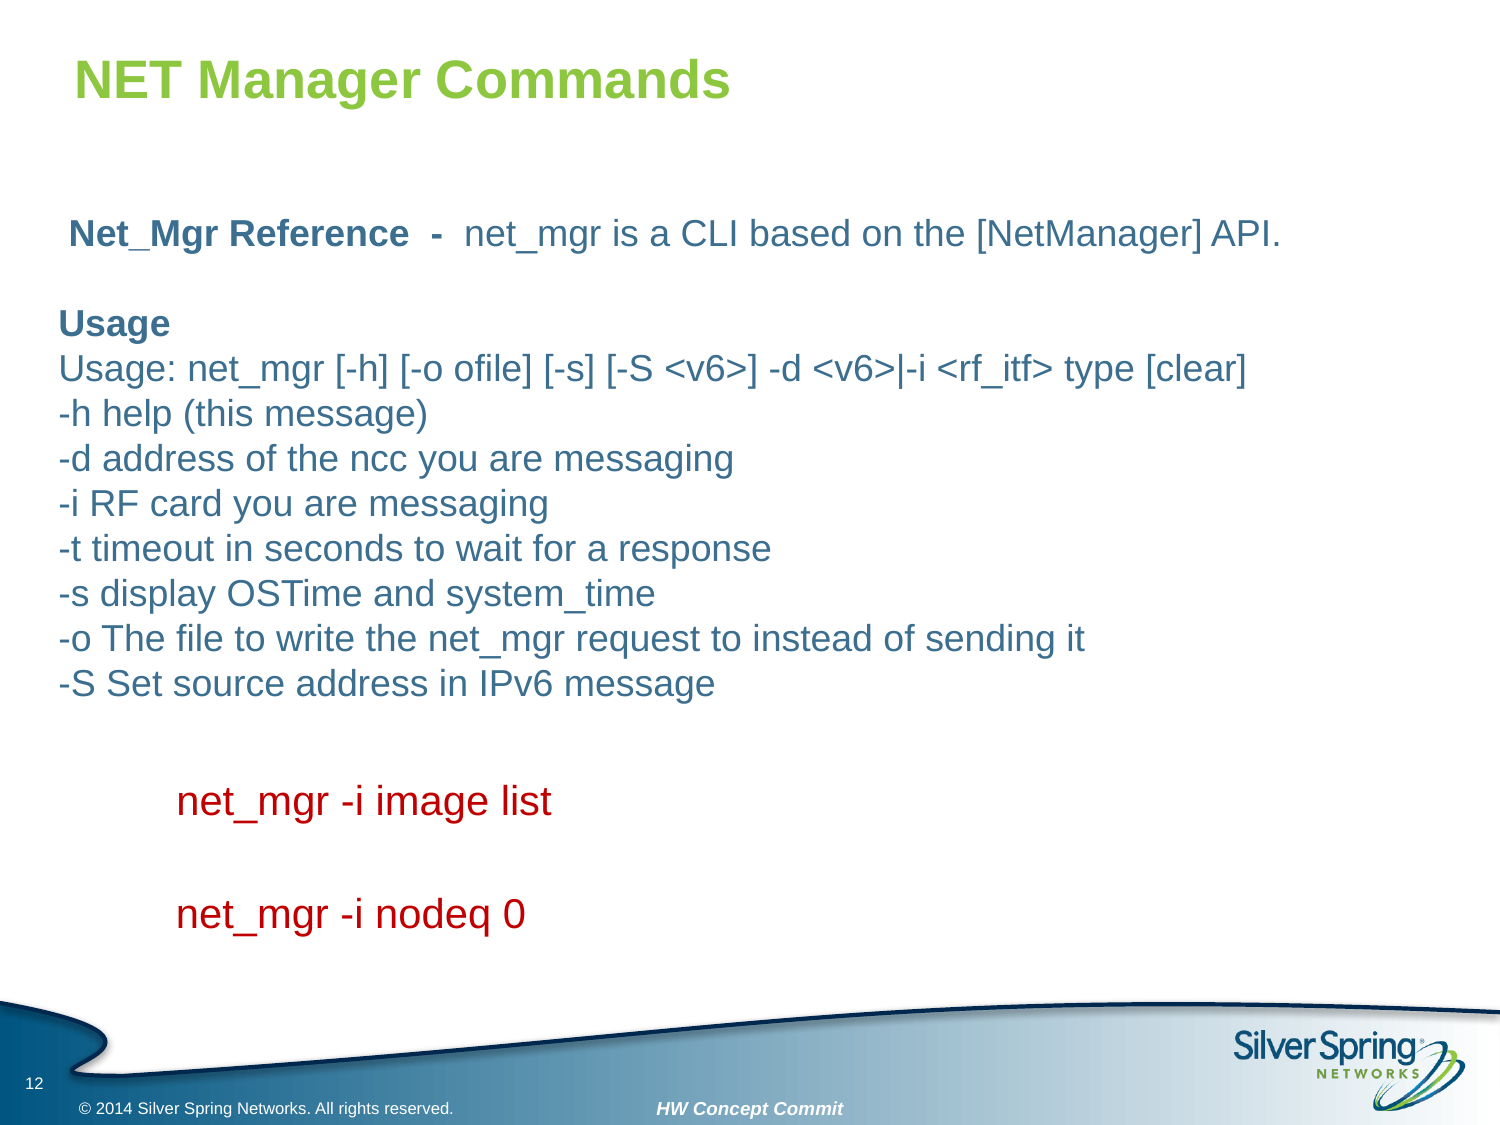

# NET Manager Commands

 Net_Mgr Reference  -  net_mgr is a CLI based on the [NetManager] API.

Usage
Usage: net_mgr [-h] [-o ofile] [-s] [-S <v6>] -d <v6>|-i <rf_itf> type [clear]
-h help (this message)
-d address of the ncc you are messaging
-i RF card you are messaging
-t timeout in seconds to wait for a response
-s display OSTime and system_time
-o The file to write the net_mgr request to instead of sending it
-S Set source address in IPv6 message
net_mgr -i image list
net_mgr -i nodeq 0